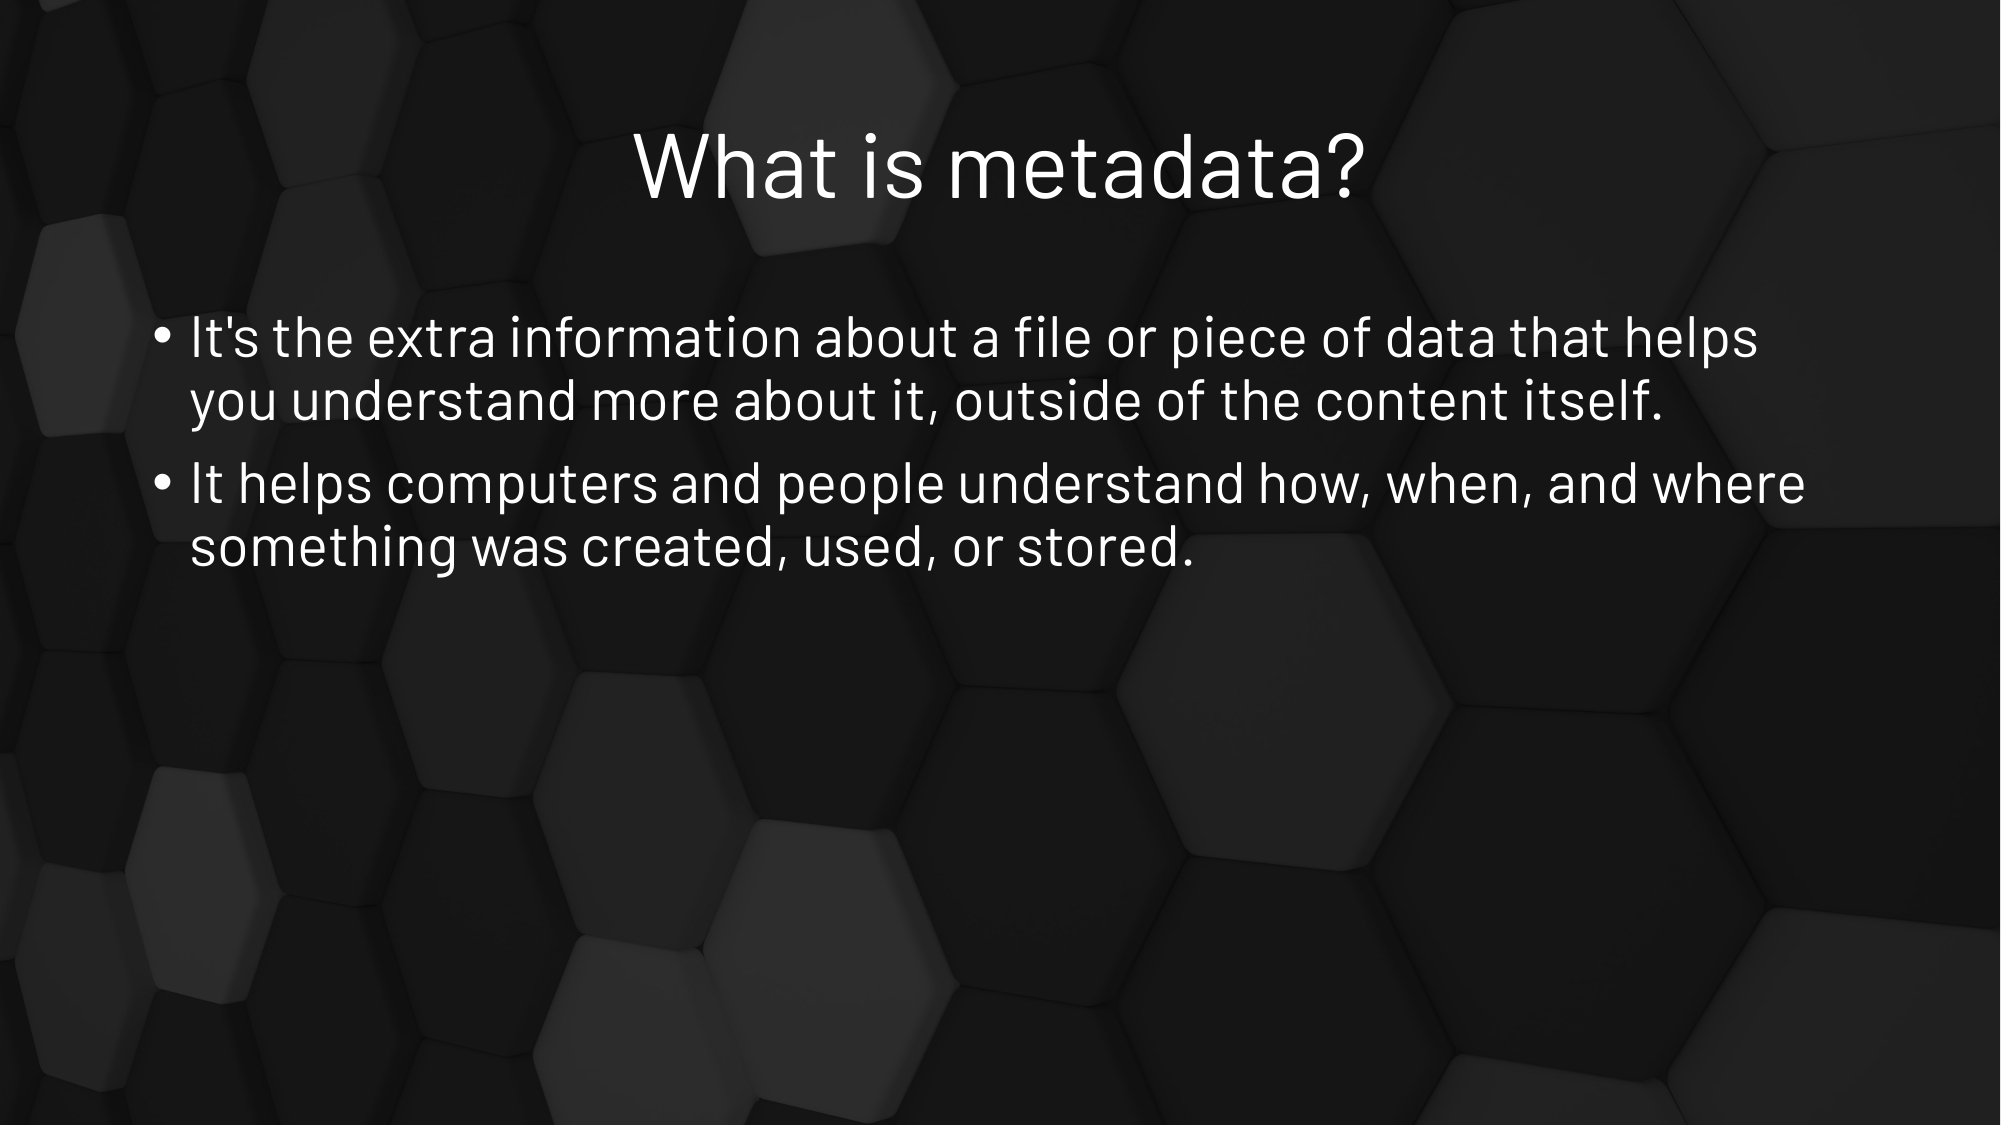

# What is metadata?
It's the extra information about a file or piece of data that helps you understand more about it, outside of the content itself.
It helps computers and people understand how, when, and where something was created, used, or stored.